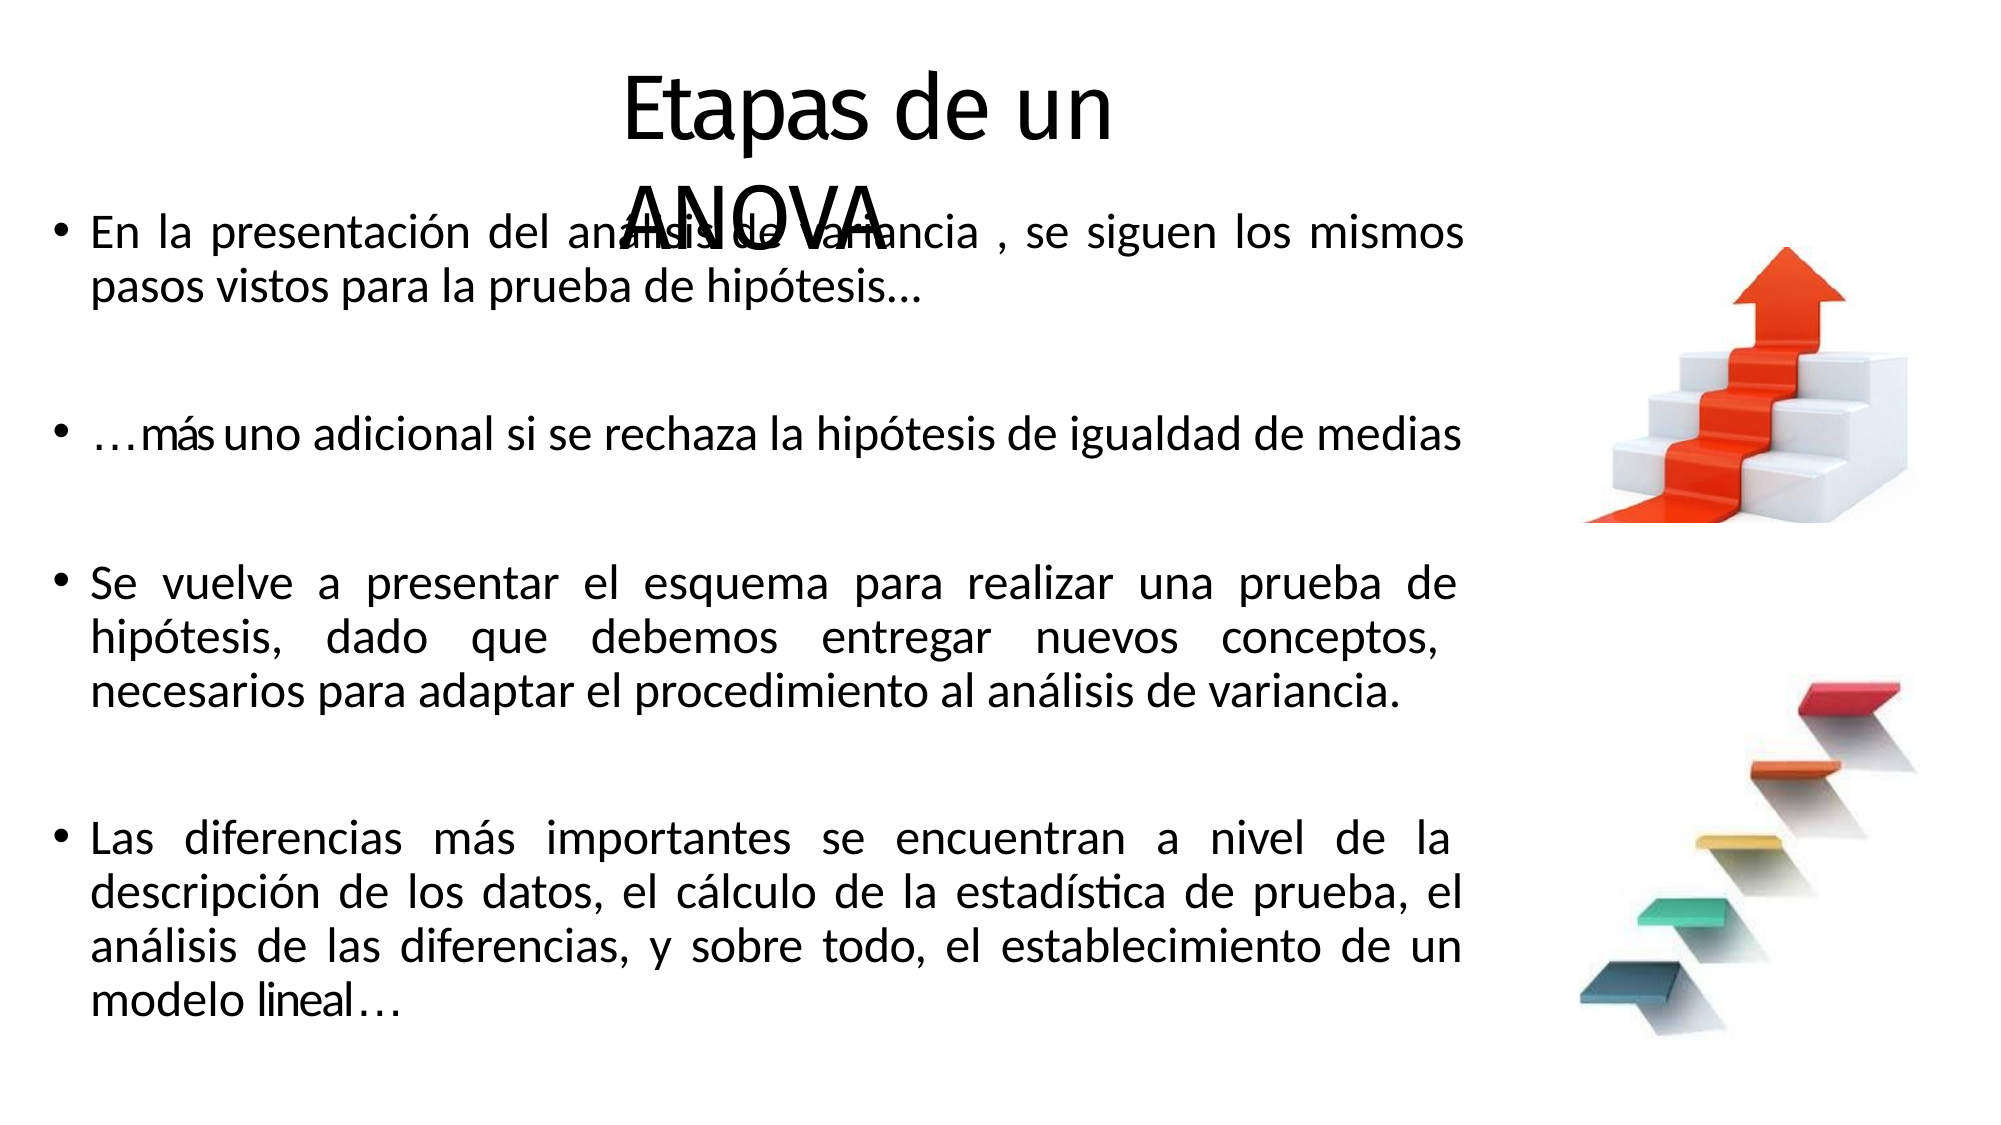

# Etapas de un ANOVA
En la presentación del análisis de variancia , se siguen los mismos  pasos vistos para la prueba de hipótesis...

…más uno adicional si se rechaza la hipótesis de igualdad de medias

Se vuelve a presentar el esquema para realizar una prueba de  hipótesis, dado que debemos entregar nuevos conceptos,  necesarios para adaptar el procedimiento al análisis de variancia.

Las diferencias más importantes se encuentran a nivel de la  descripción de los datos, el cálculo de la estadística de prueba, el  análisis de las diferencias, y sobre todo, el establecimiento de un  modelo lineal…